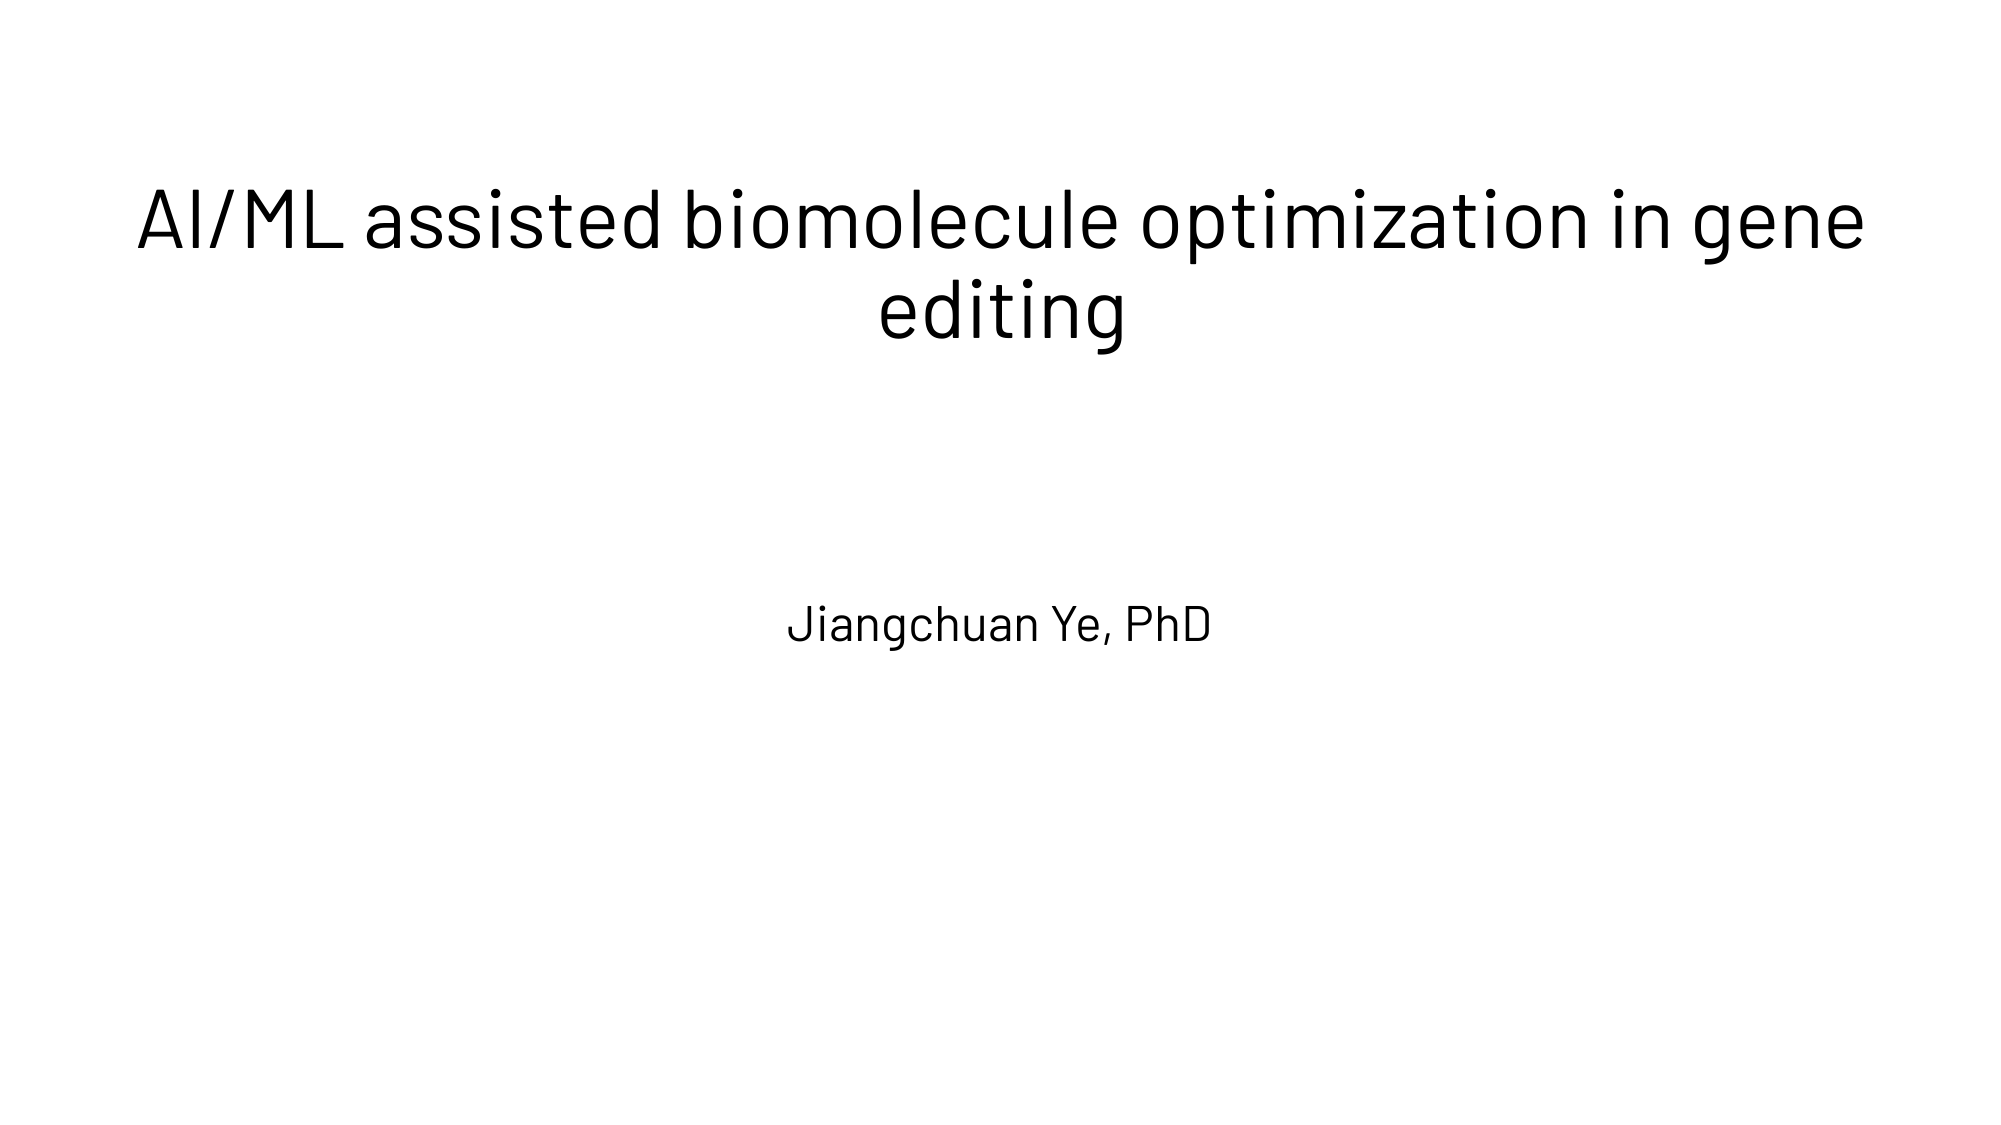

# AI/ML assisted biomolecule optimization in gene editing
Jiangchuan Ye, PhD